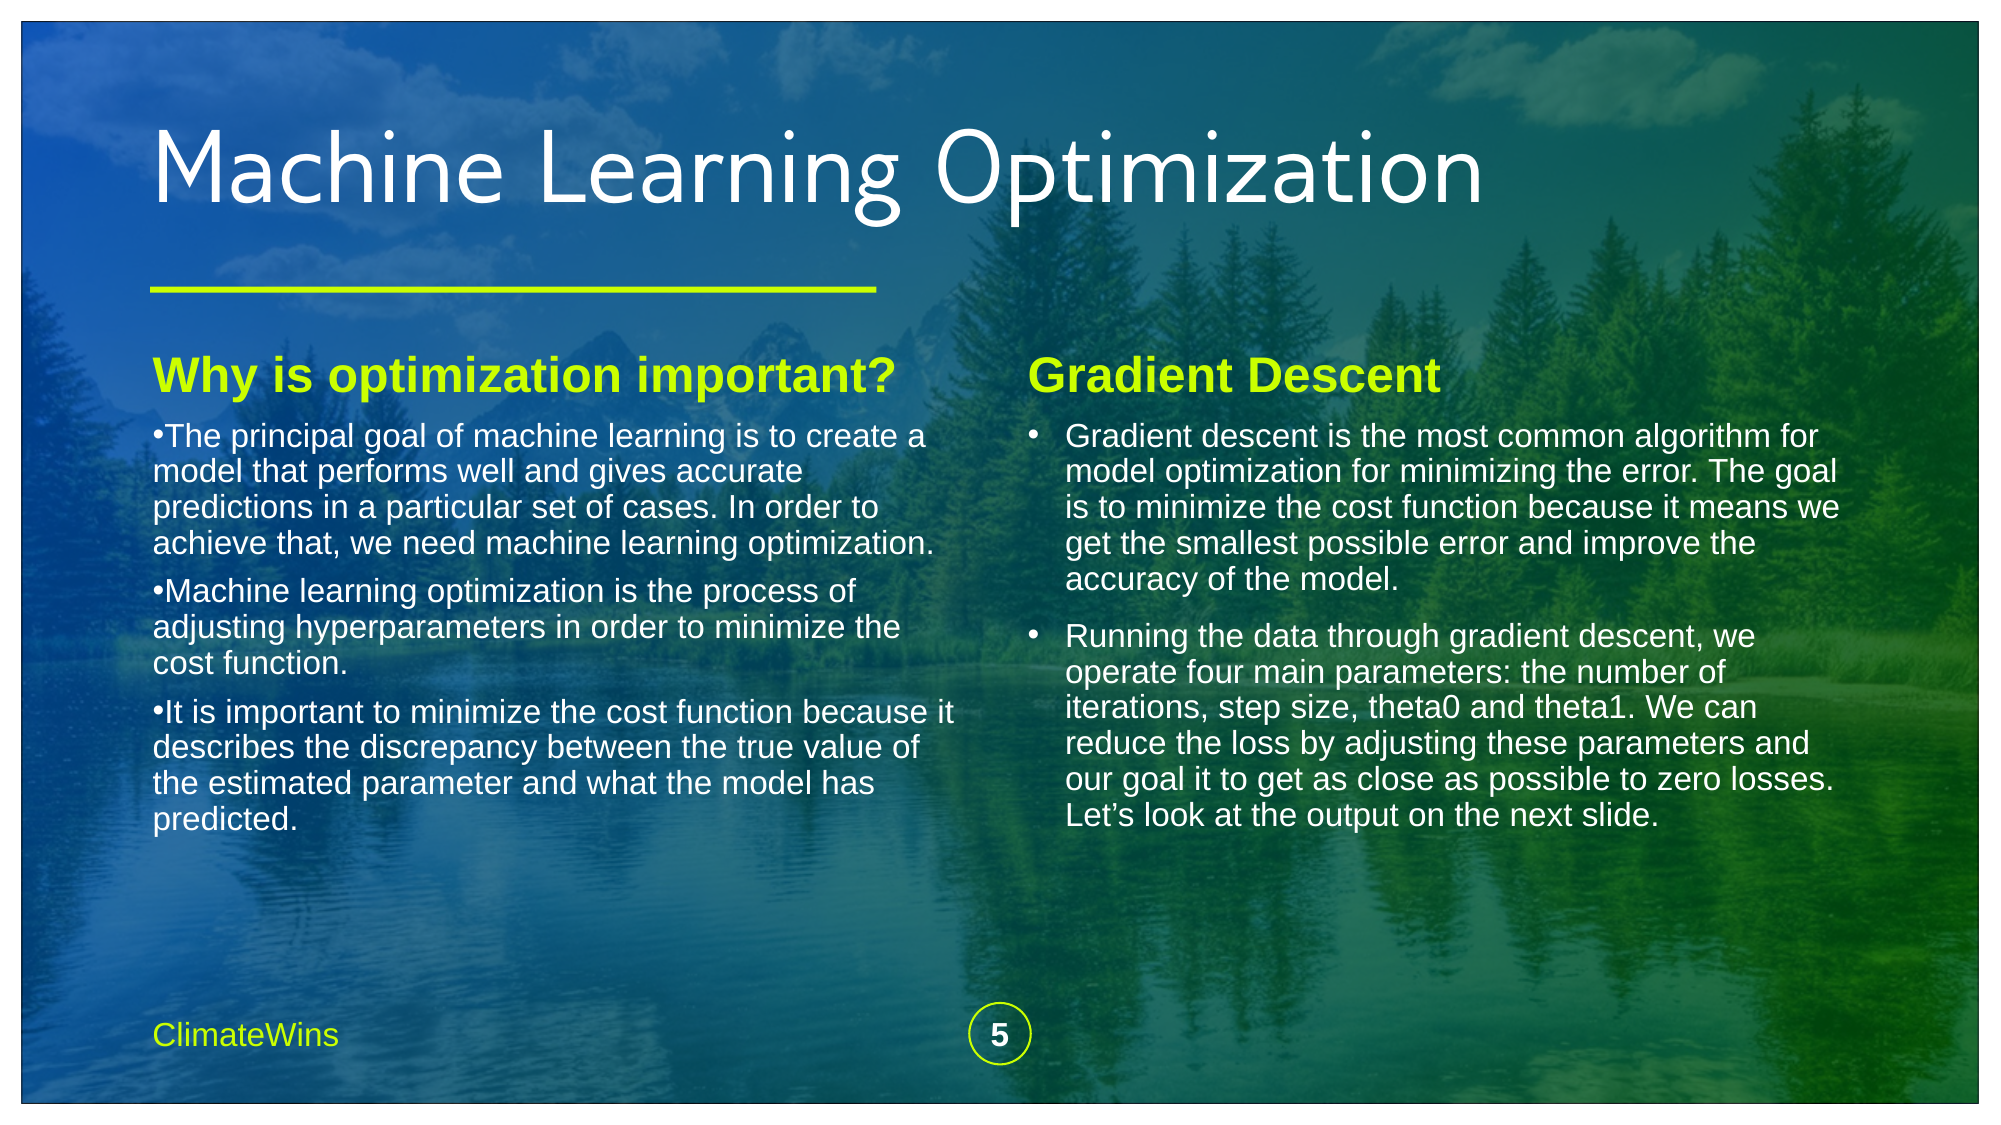

# Machine Learning Optimization
Why is optimization important?
Gradient Descent
The principal goal of machine learning is to create a model that performs well and gives accurate predictions in a particular set of cases. In order to achieve that, we need machine learning optimization.
Machine learning optimization is the process of adjusting hyperparameters in order to minimize the cost function.
It is important to minimize the cost function because it describes the discrepancy between the true value of the estimated parameter and what the model has predicted.
Gradient descent is the most common algorithm for model optimization for minimizing the error. The goal is to minimize the cost function because it means we get the smallest possible error and improve the accuracy of the model.
Running the data through gradient descent, we operate four main parameters: the number of iterations, step size, theta0 and theta1. We can reduce the loss by adjusting these parameters and our goal it to get as close as possible to zero losses. Let’s look at the output on the next slide.
ClimateWins
5